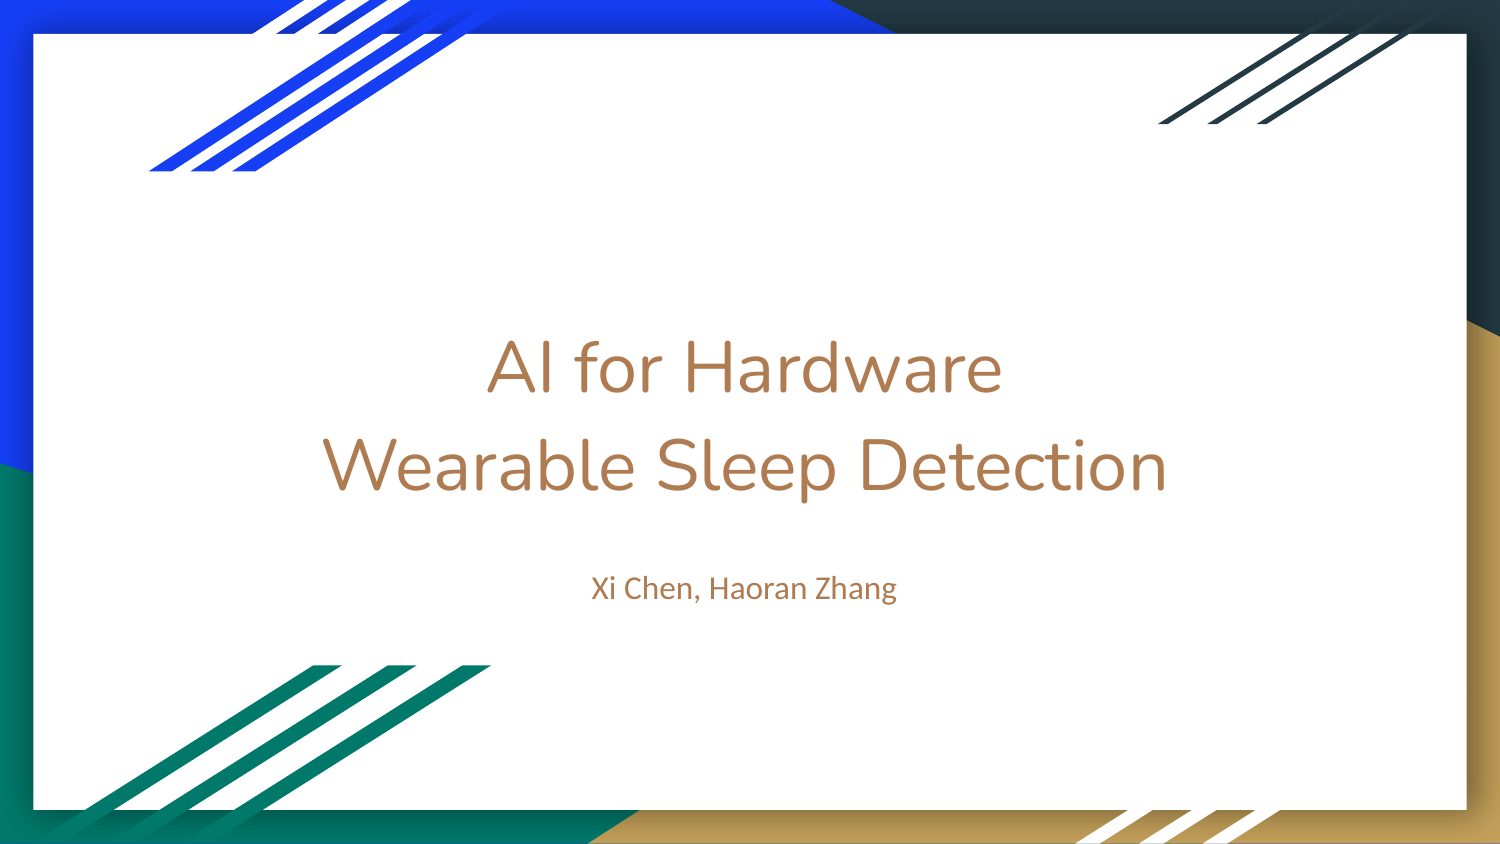

# AI for Hardware
Wearable Sleep Detection
Xi Chen, Haoran Zhang